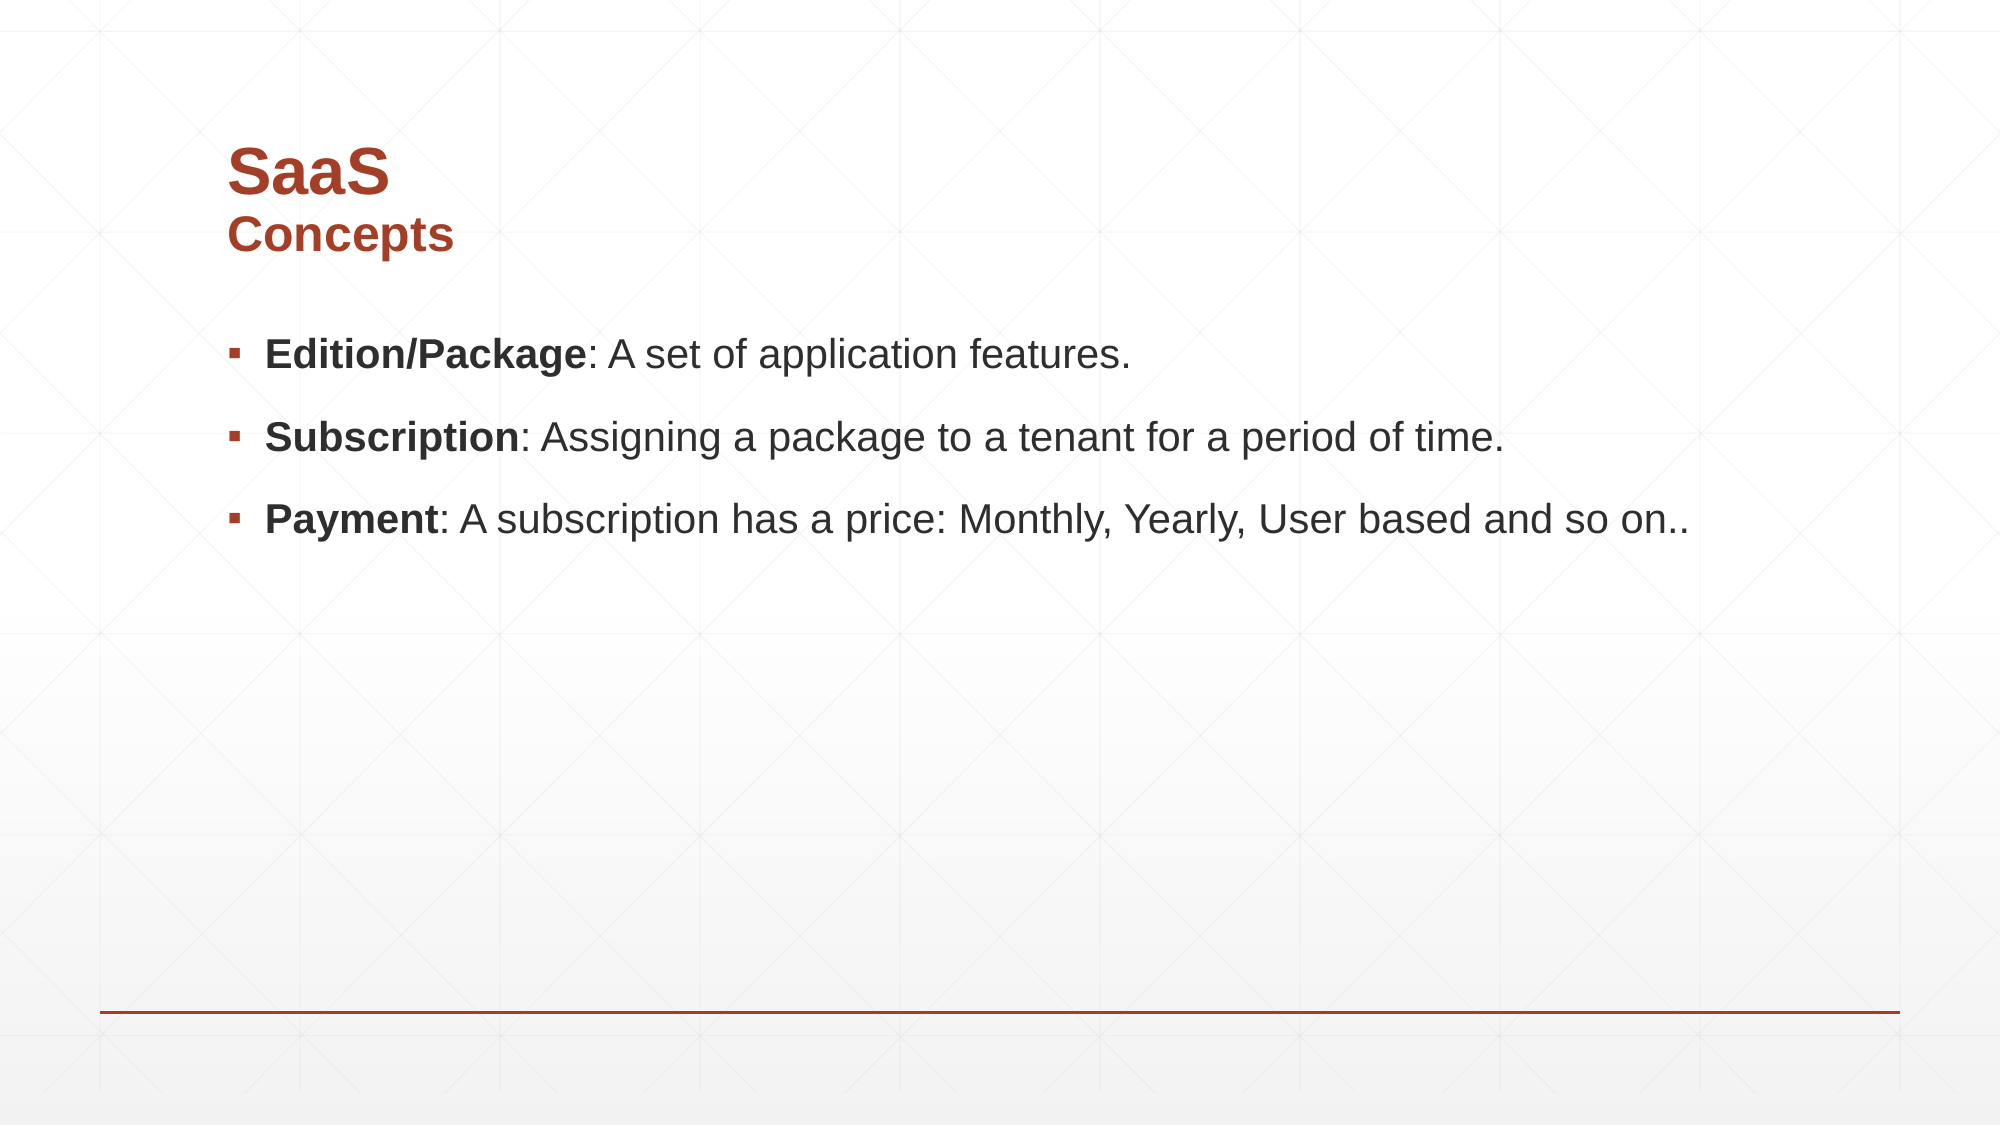

# SaaS Concepts
Edition/Package: A set of application features.
Subscription: Assigning a package to a tenant for a period of time.
Payment: A subscription has a price: Monthly, Yearly, User based and so on..